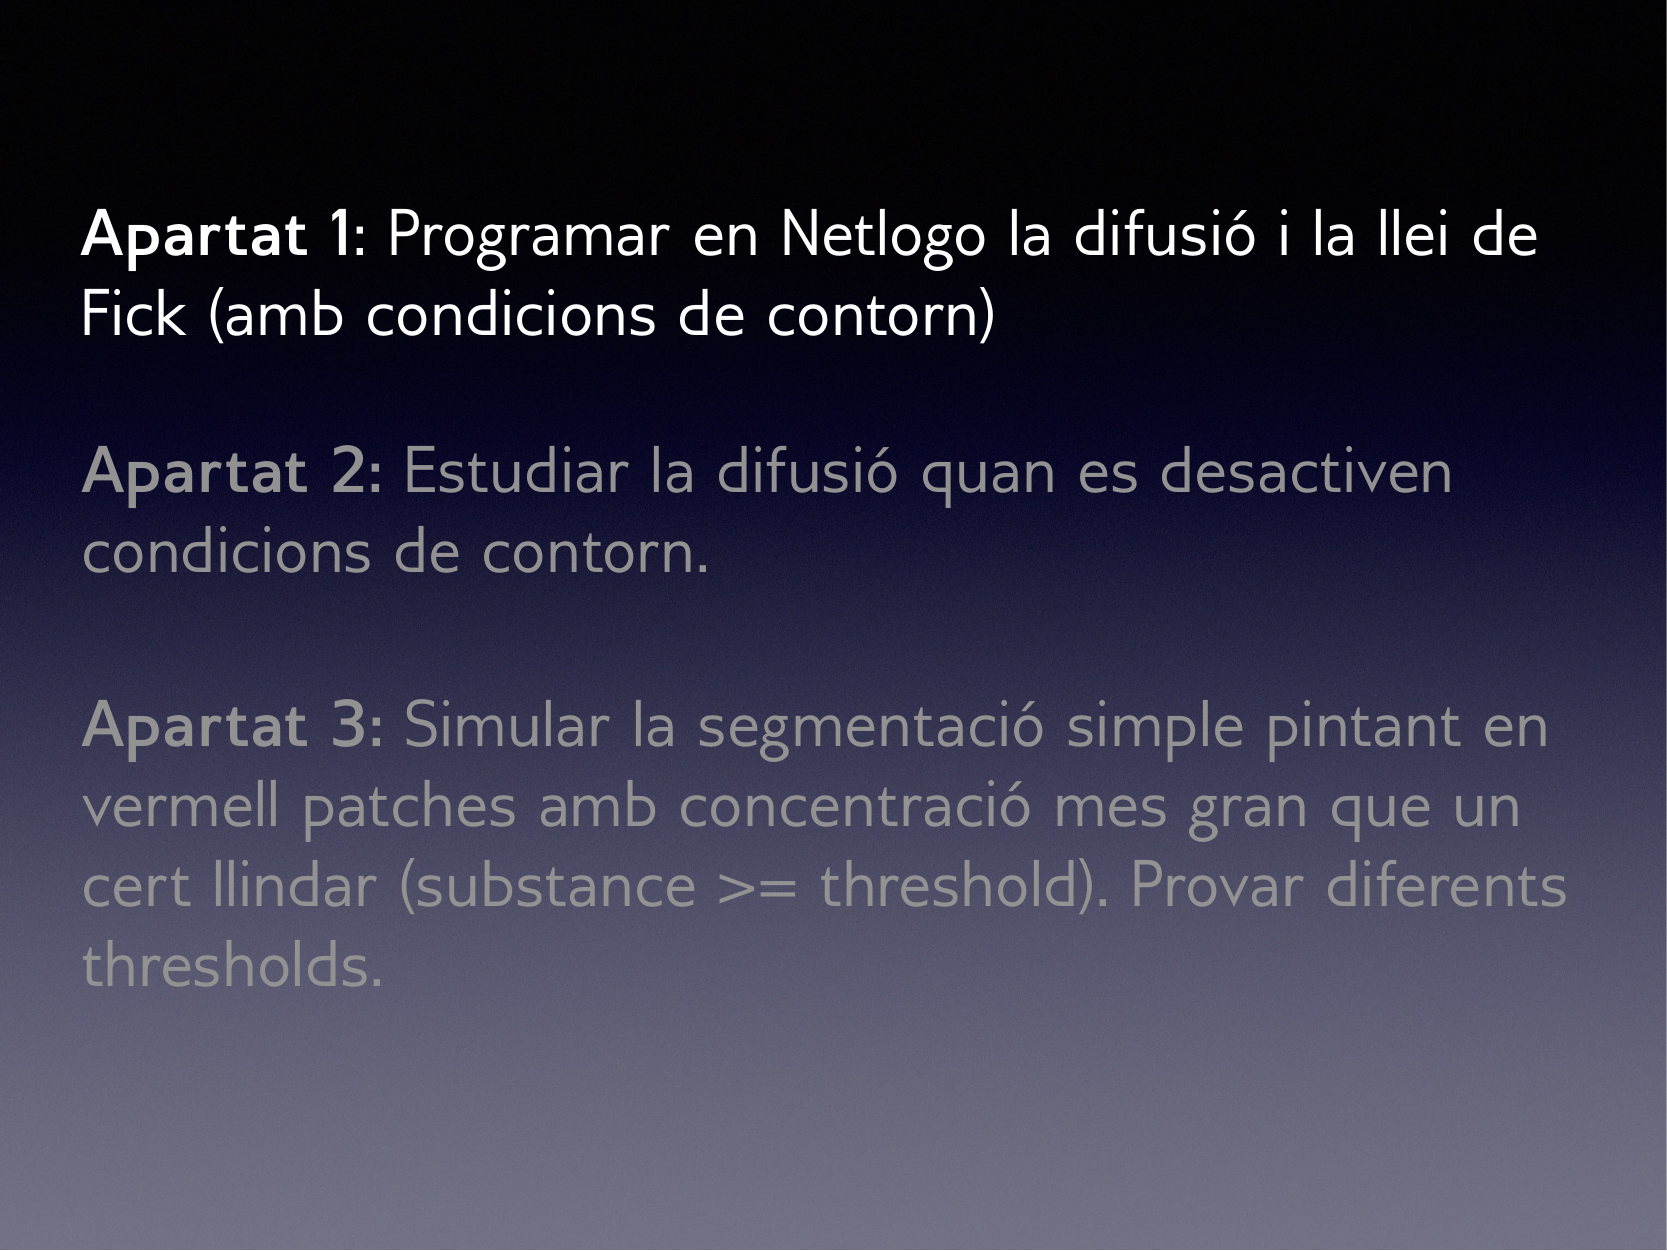

Apartat 1: Programar en Netlogo la difusió i la llei de Fick (amb condicions de contorn)
Apartat 2: Estudiar la difusió quan es desactiven condicions de contorn.
Apartat 3: Simular la segmentació simple pintant en vermell patches amb concentració mes gran que un cert llindar (substance >= threshold). Provar diferents thresholds.